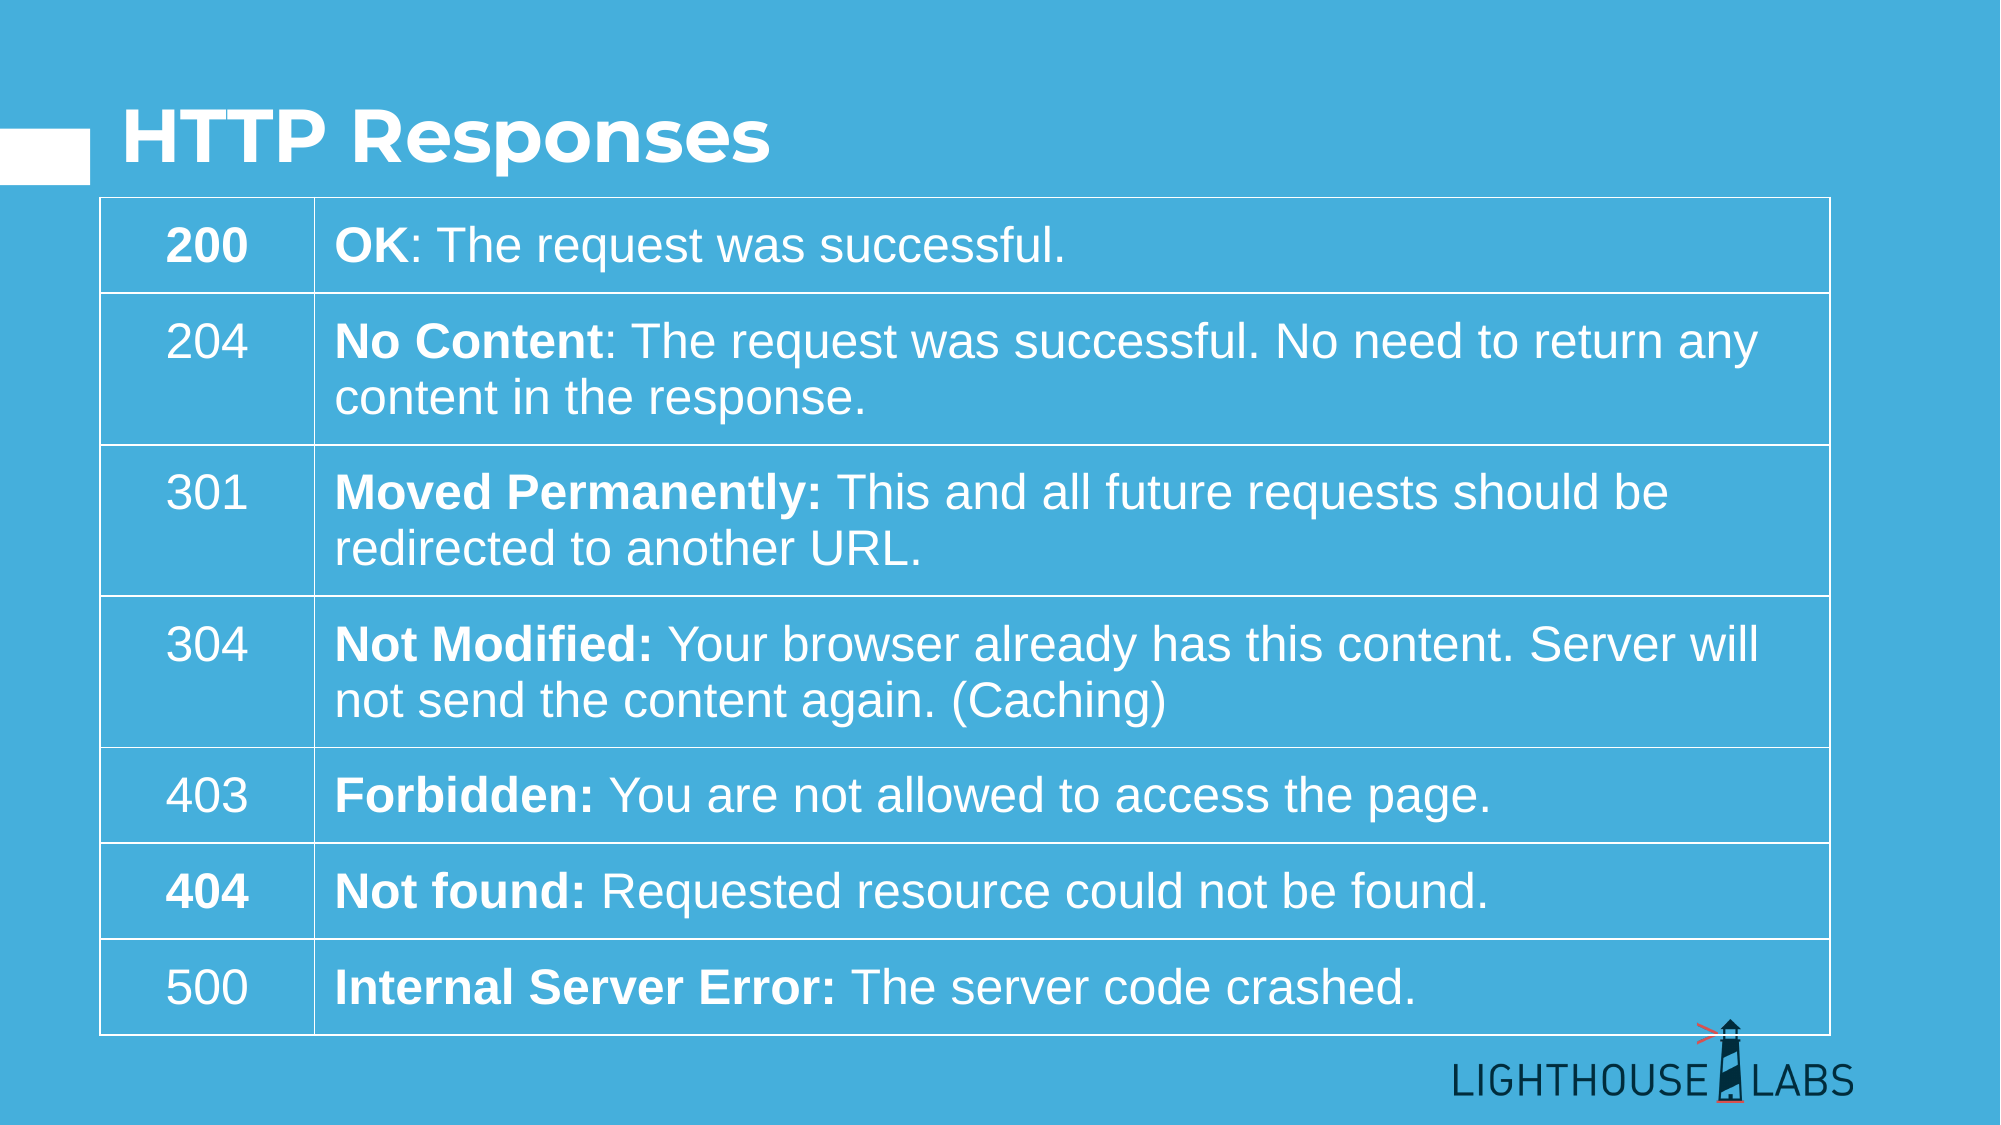

# HTTP Responses
| 200 | OK: The request was successful. |
| --- | --- |
| 204 | No Content: The request was successful. No need to return any content in the response. |
| 301 | Moved Permanently: This and all future requests should be redirected to another URL. |
| 304 | Not Modified: Your browser already has this content. Server will not send the content again. (Caching) |
| 403 | Forbidden: You are not allowed to access the page. |
| 404 | Not found: Requested resource could not be found. |
| 500 | Internal Server Error: The server code crashed. |